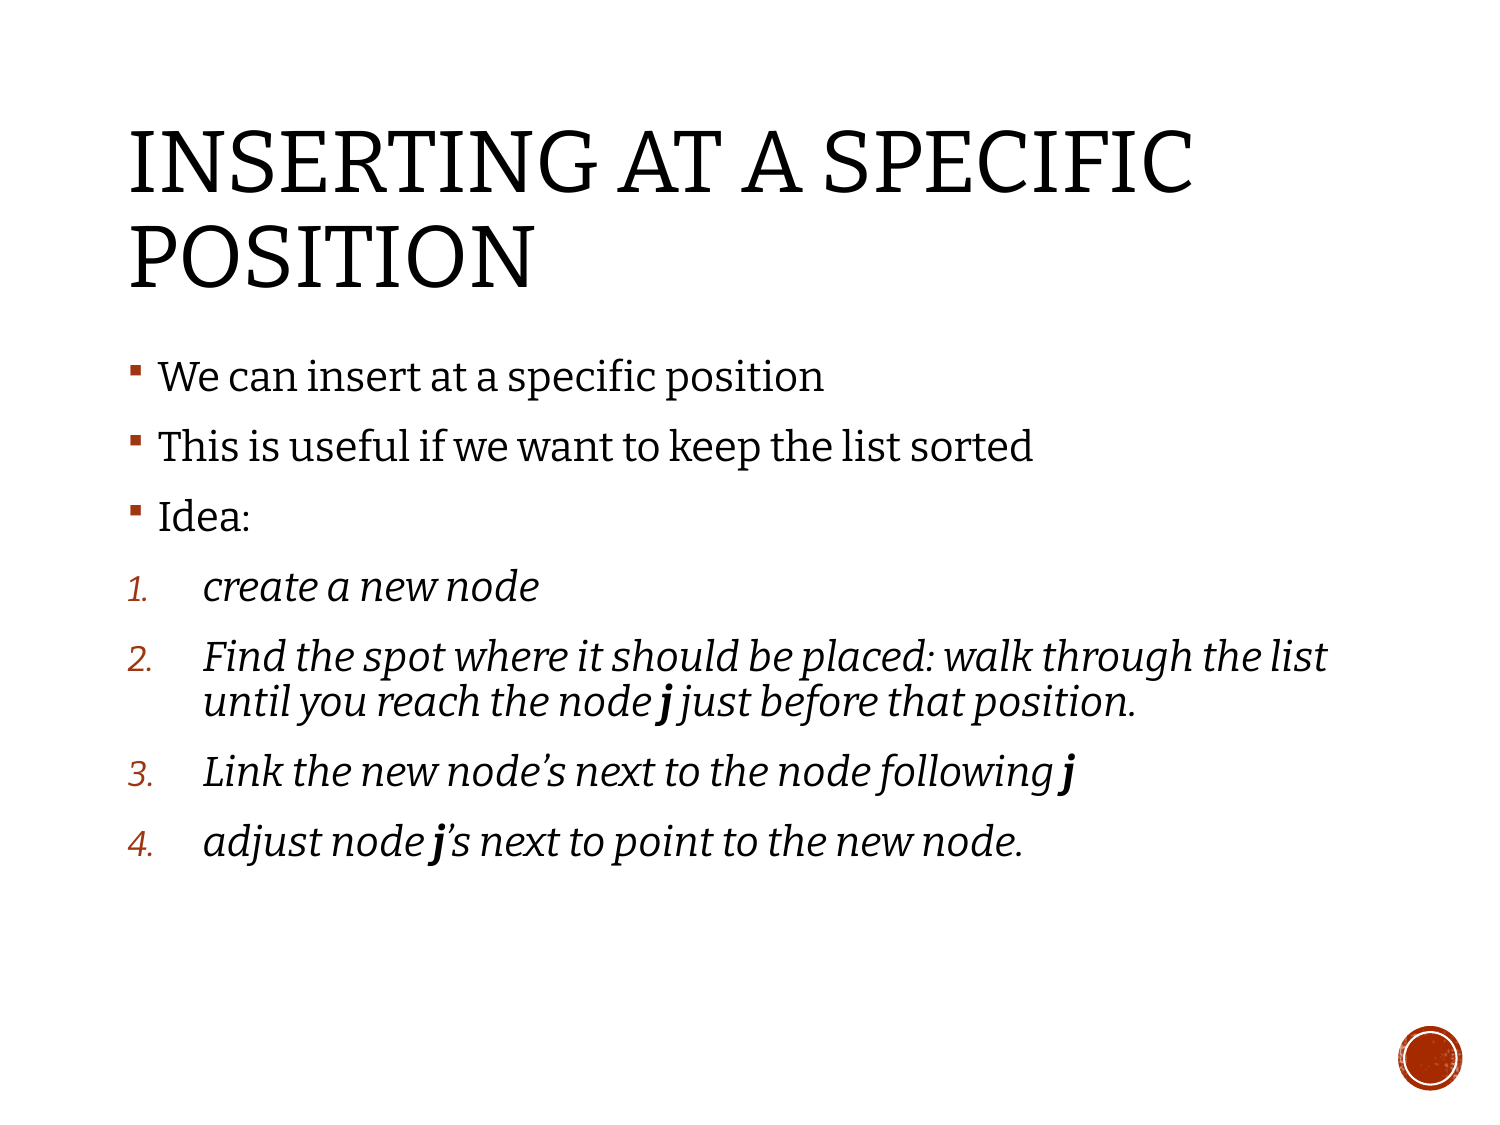

# Inserting at a specific position
We can insert at a specific position
This is useful if we want to keep the list sorted
Idea:
create a new node
Find the spot where it should be placed: walk through the list until you reach the node j just before that position.
Link the new node’s next to the node following j
adjust node j’s next to point to the new node.